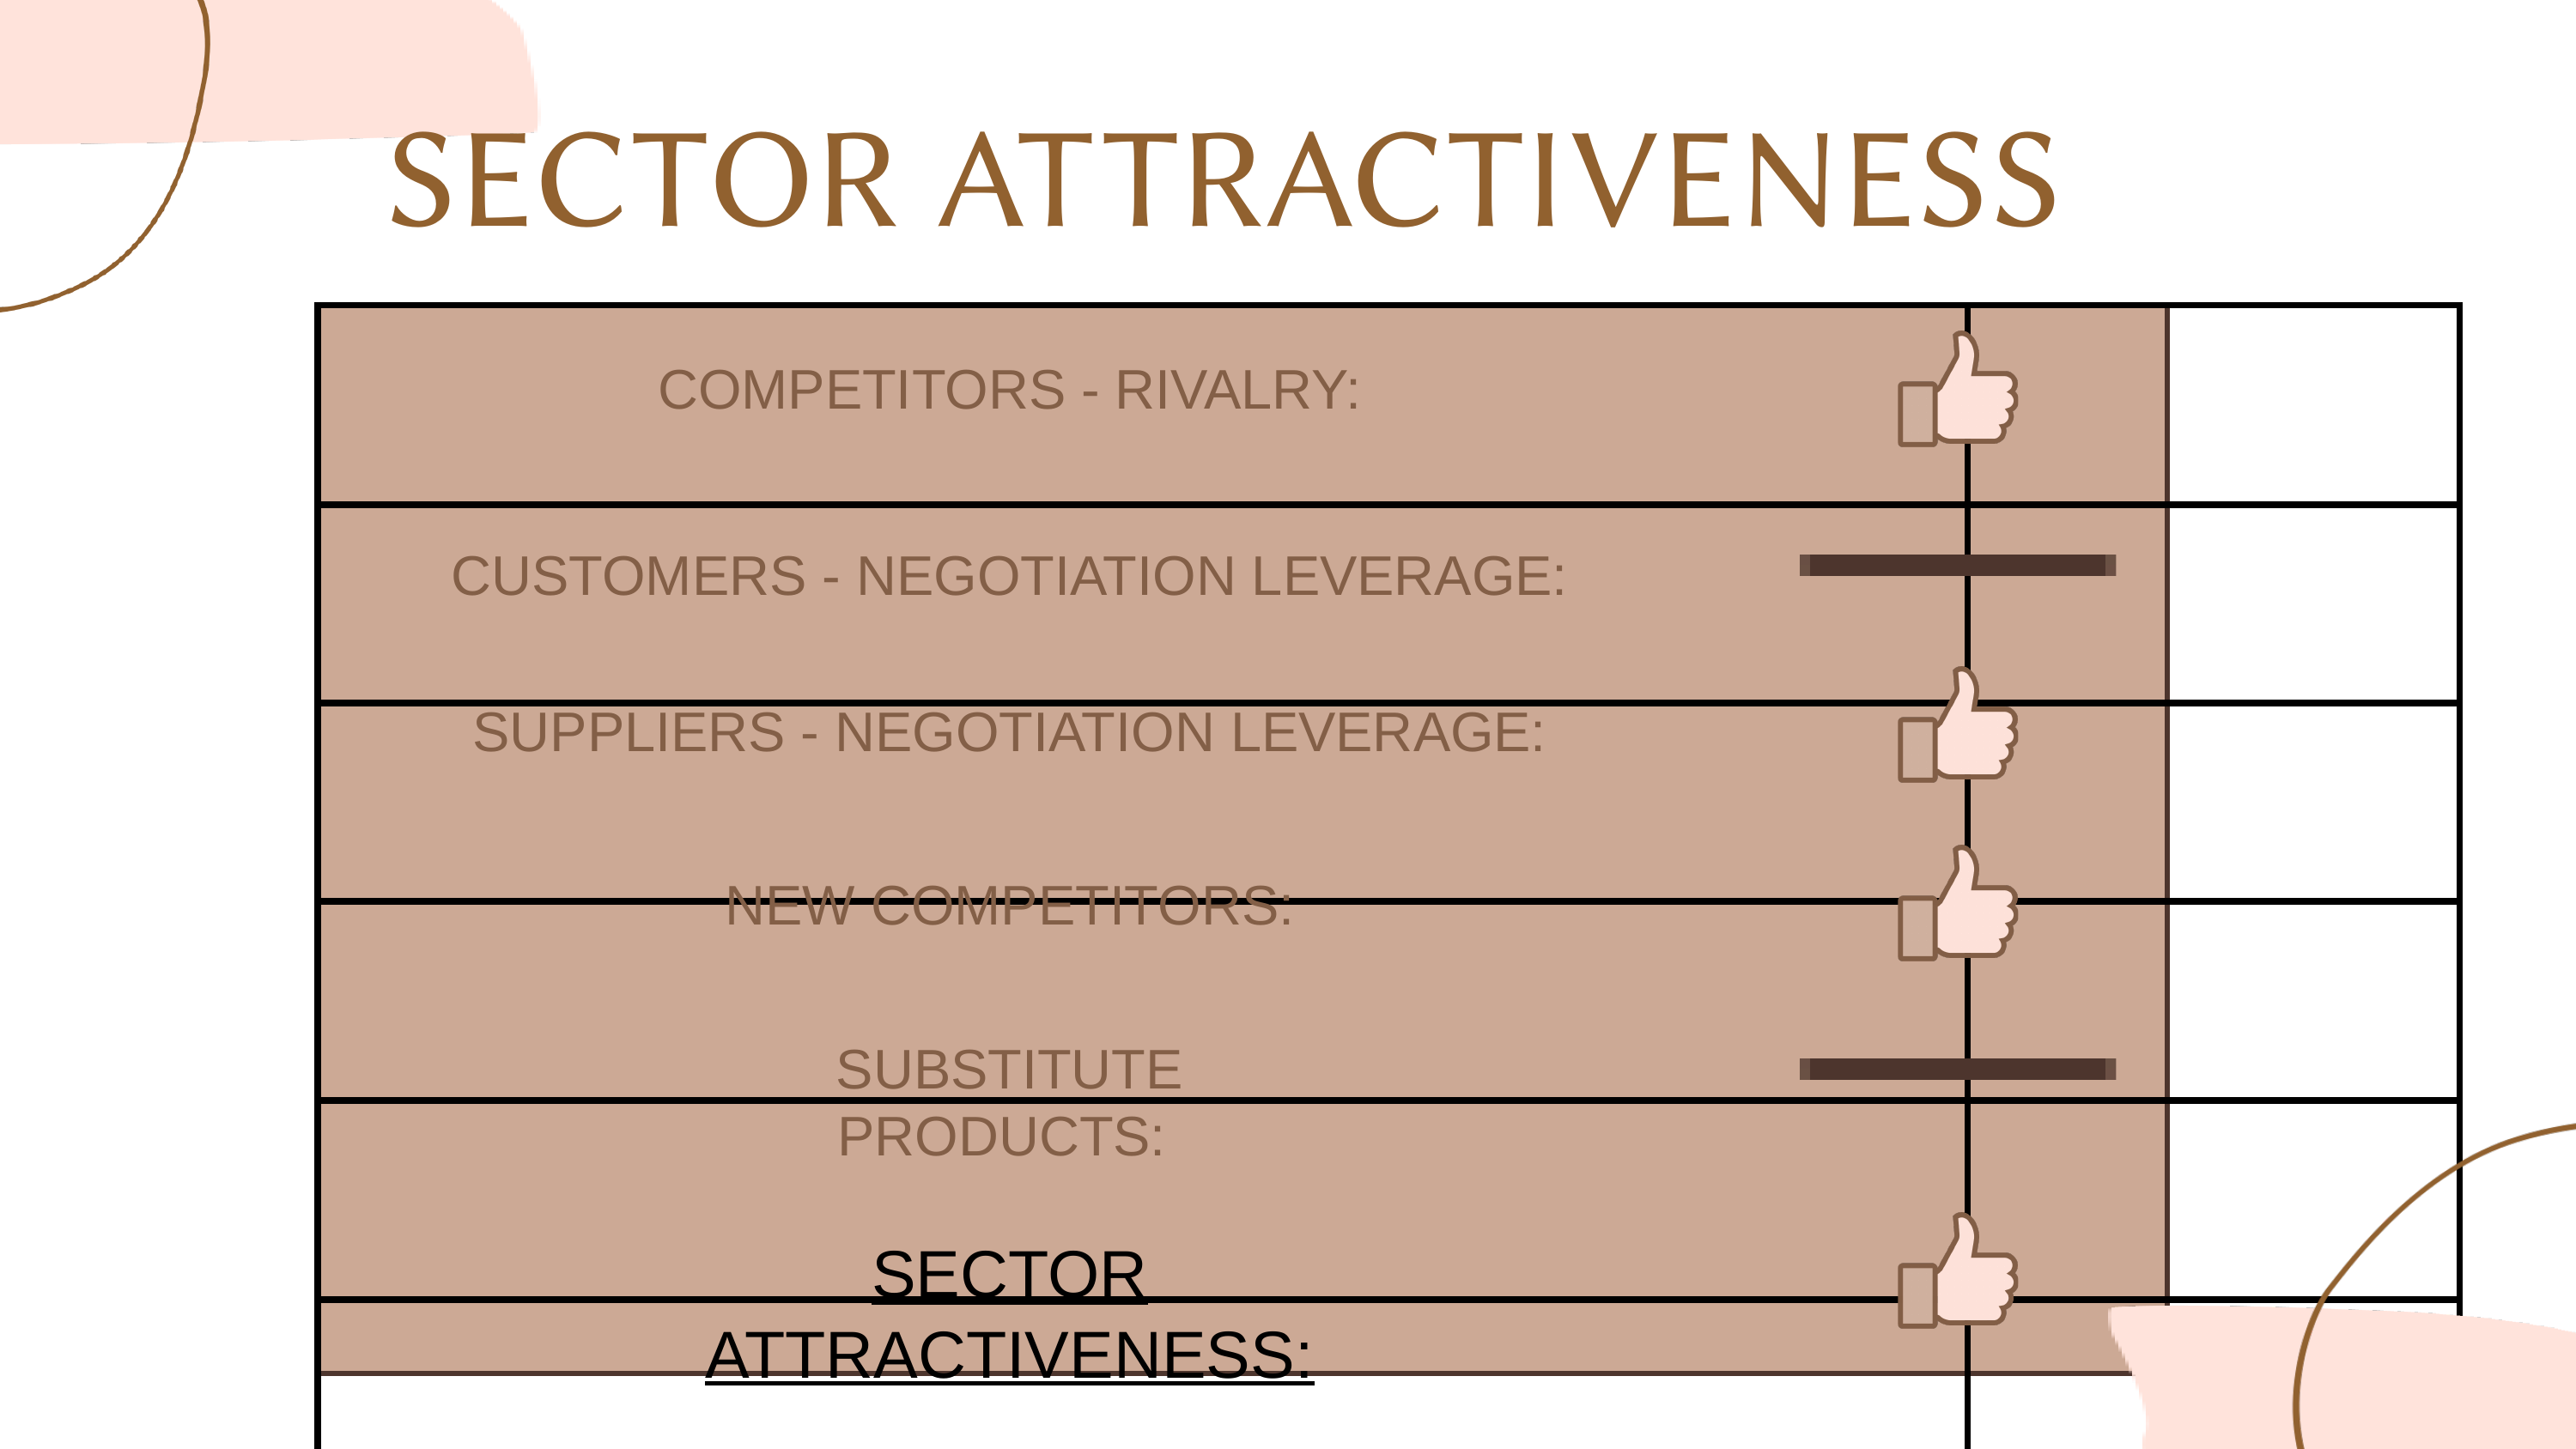

SECTOR ATTRACTIVENESS

|  |  |
| --- | --- |
|  |  |
|  |  |
|  |  |
|  |  |
|  |  |

COMPETITORS - RIVALRY:
CUSTOMERS - NEGOTIATION LEVERAGE:

SUPPLIERS - NEGOTIATION LEVERAGE:

NEW COMPETITORS:
SUBSTITUTE PRODUCTS:

SECTOR ATTRACTIVENESS: